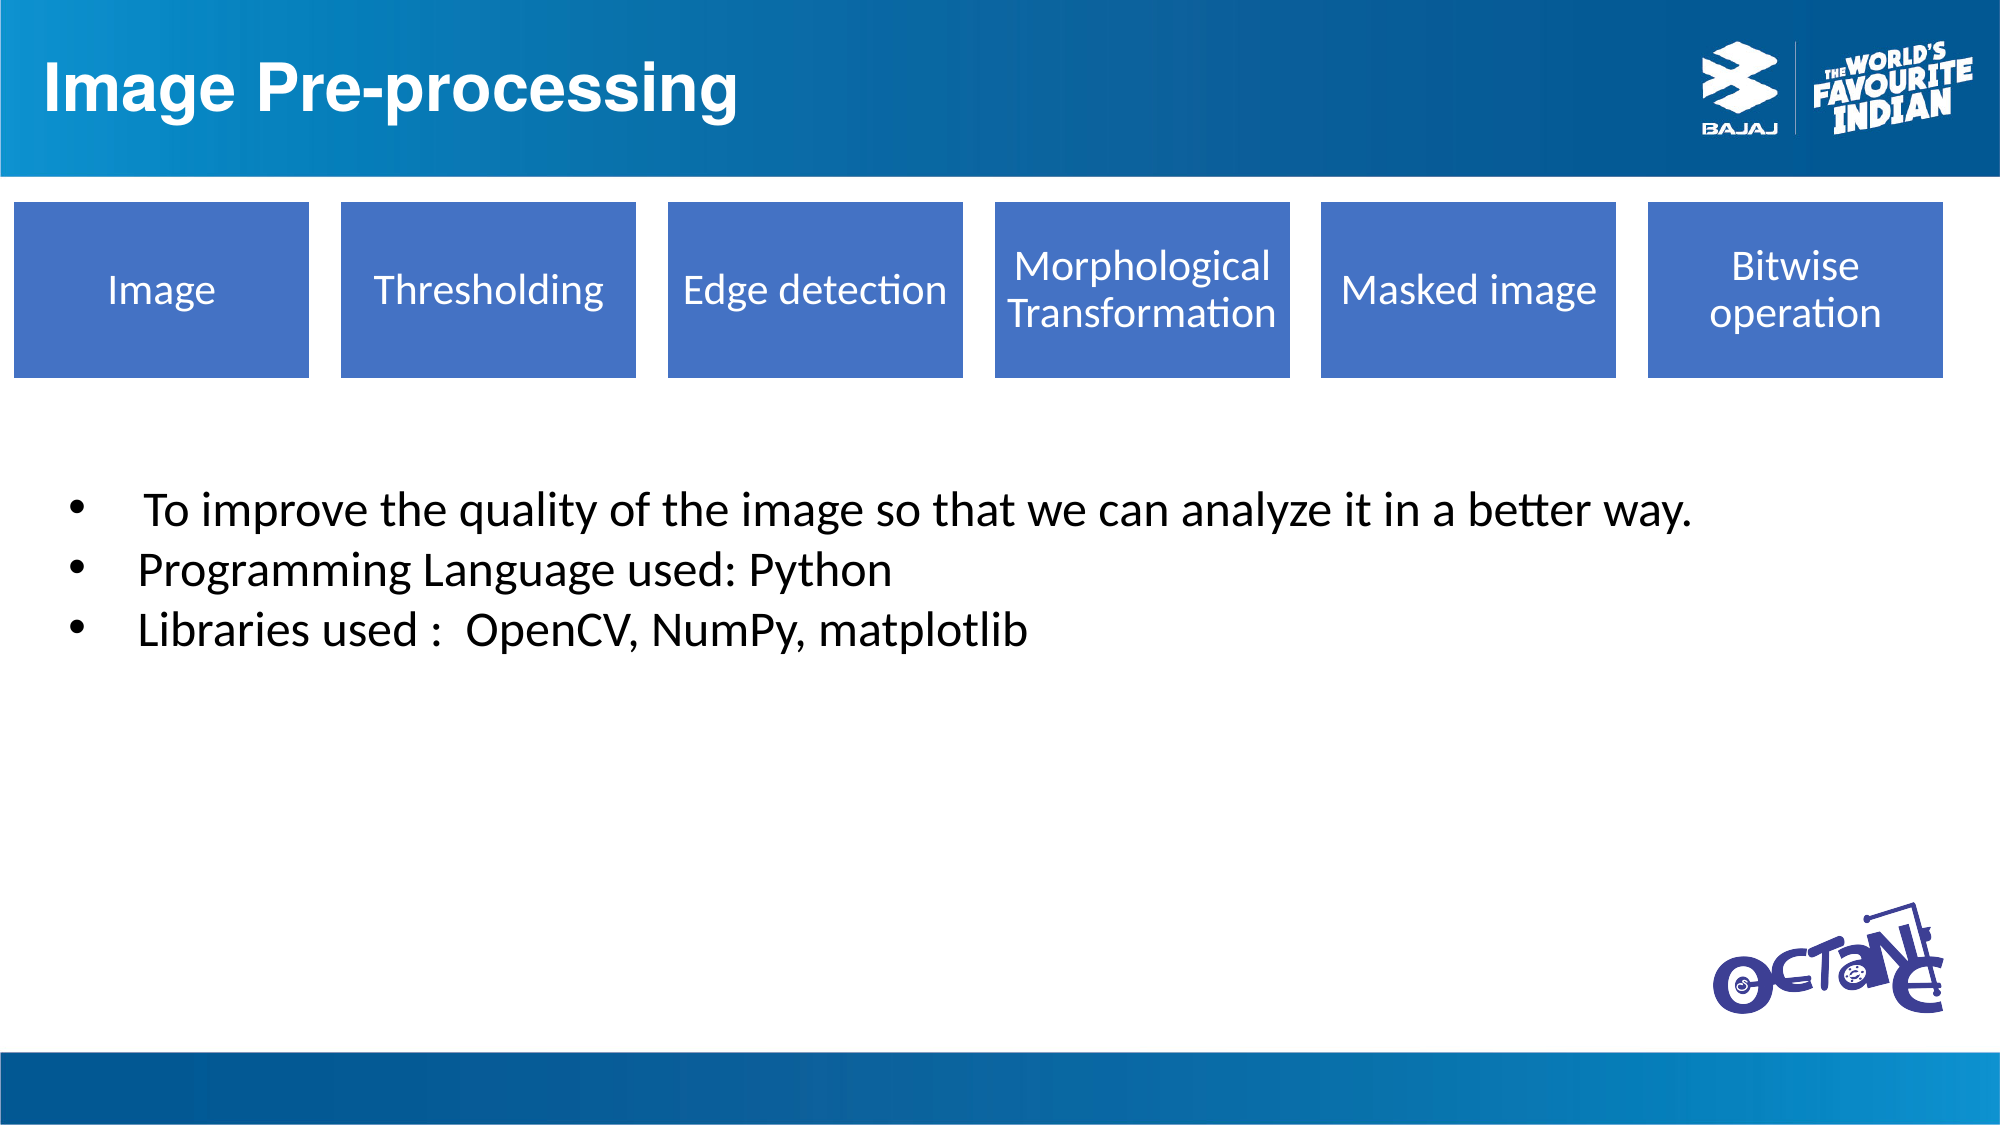

# Image Pre-processing
Image
Thresholding
Edge detection
Morphological Transformation
Masked image
Bitwise operation
To improve the quality of the image so that we can analyze it in a better way.
  Programming Language used: Python
  Libraries used :  OpenCV, NumPy, matplotlib